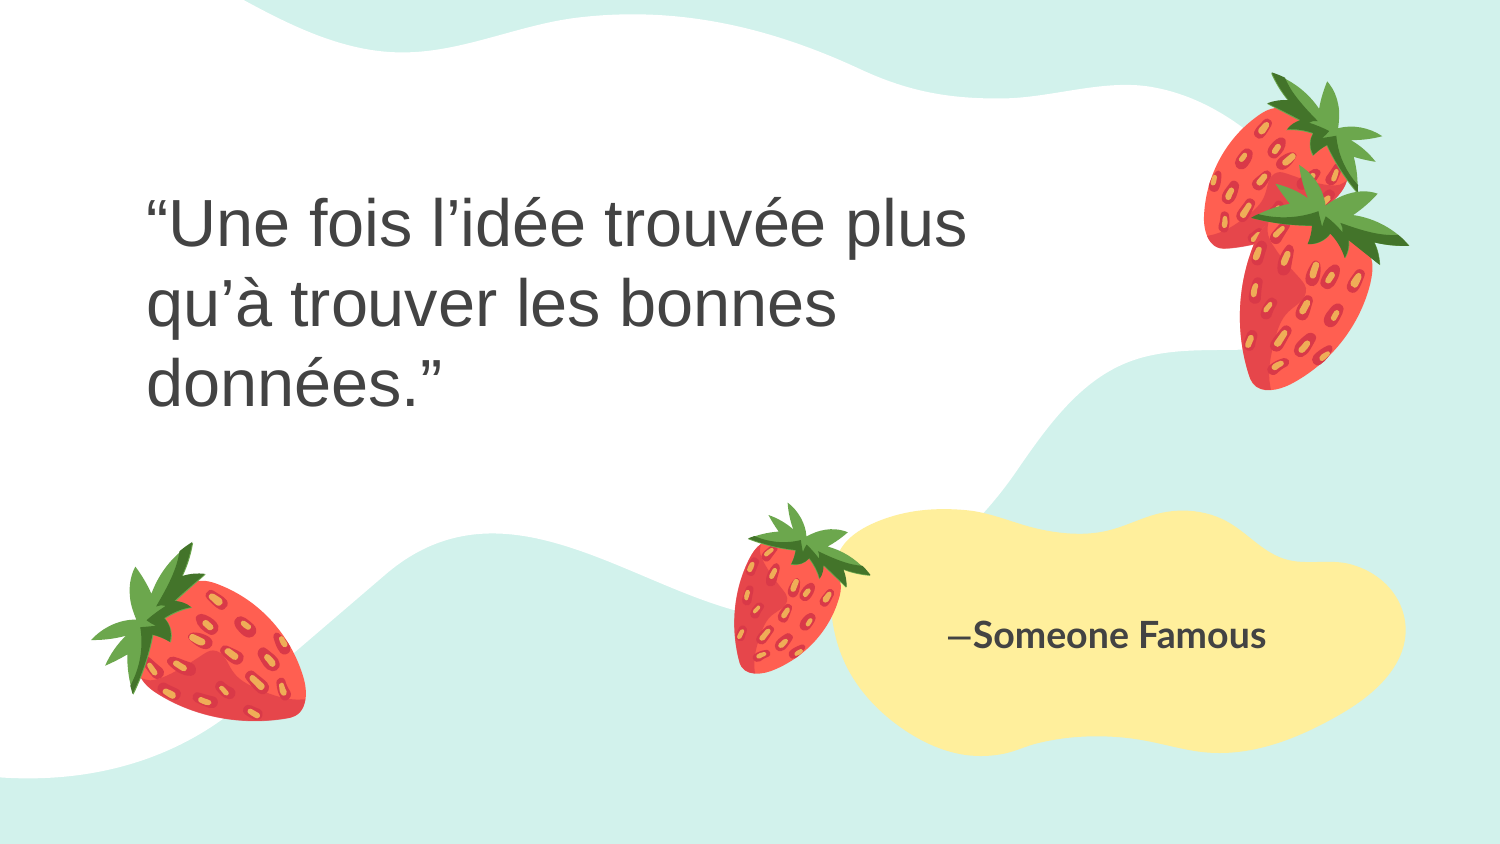

# “Une fois l’idée trouvée plus qu’à trouver les bonnes données.”

—Someone Famous